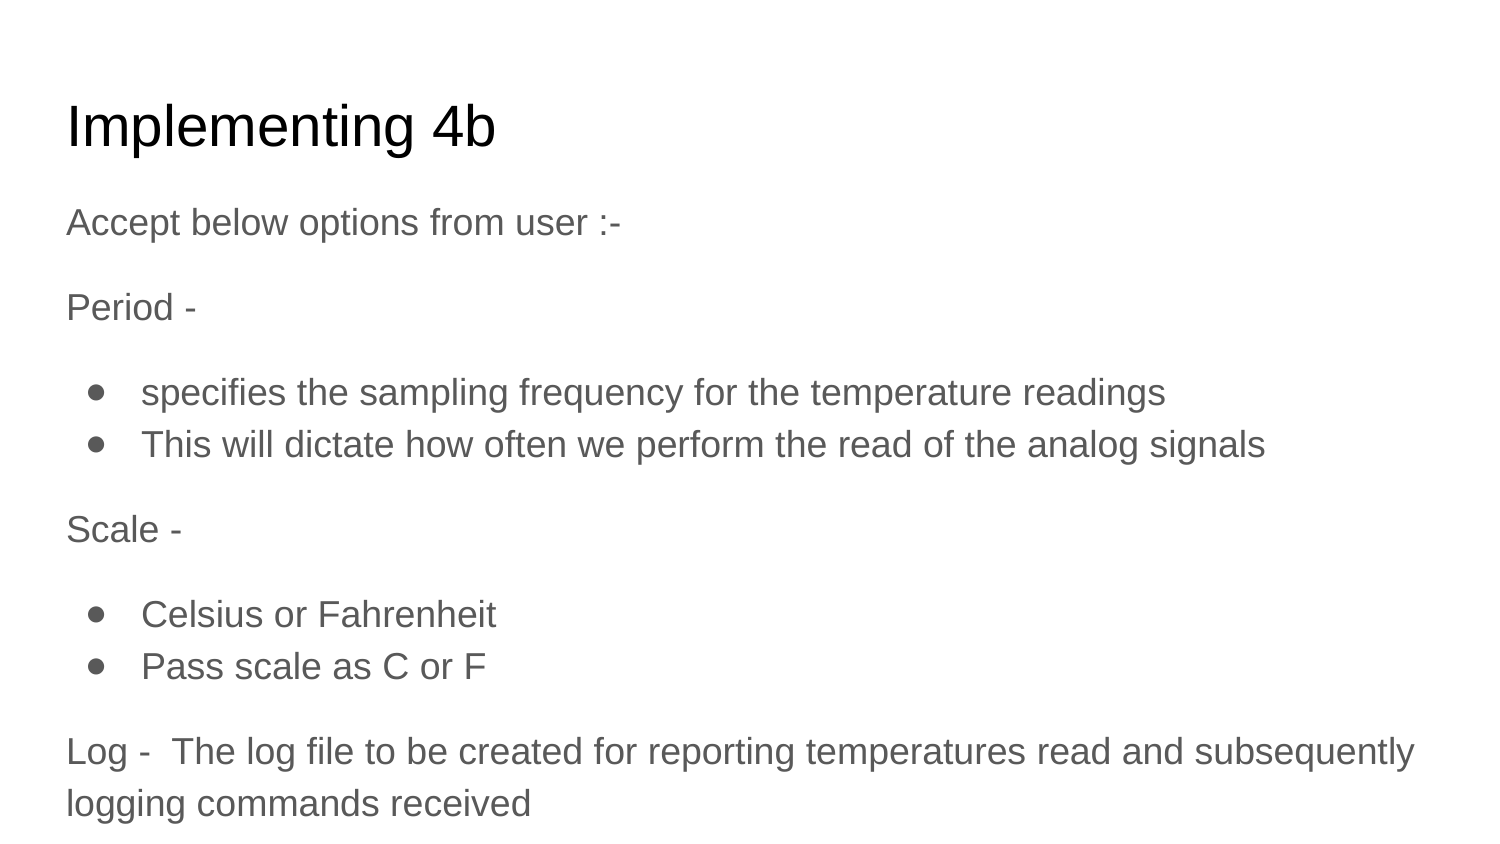

# Implementing 4b
Accept below options from user :-
Period -
specifies the sampling frequency for the temperature readings
This will dictate how often we perform the read of the analog signals
Scale -
Celsius or Fahrenheit
Pass scale as C or F
Log -  The log file to be created for reporting temperatures read and subsequently logging commands received